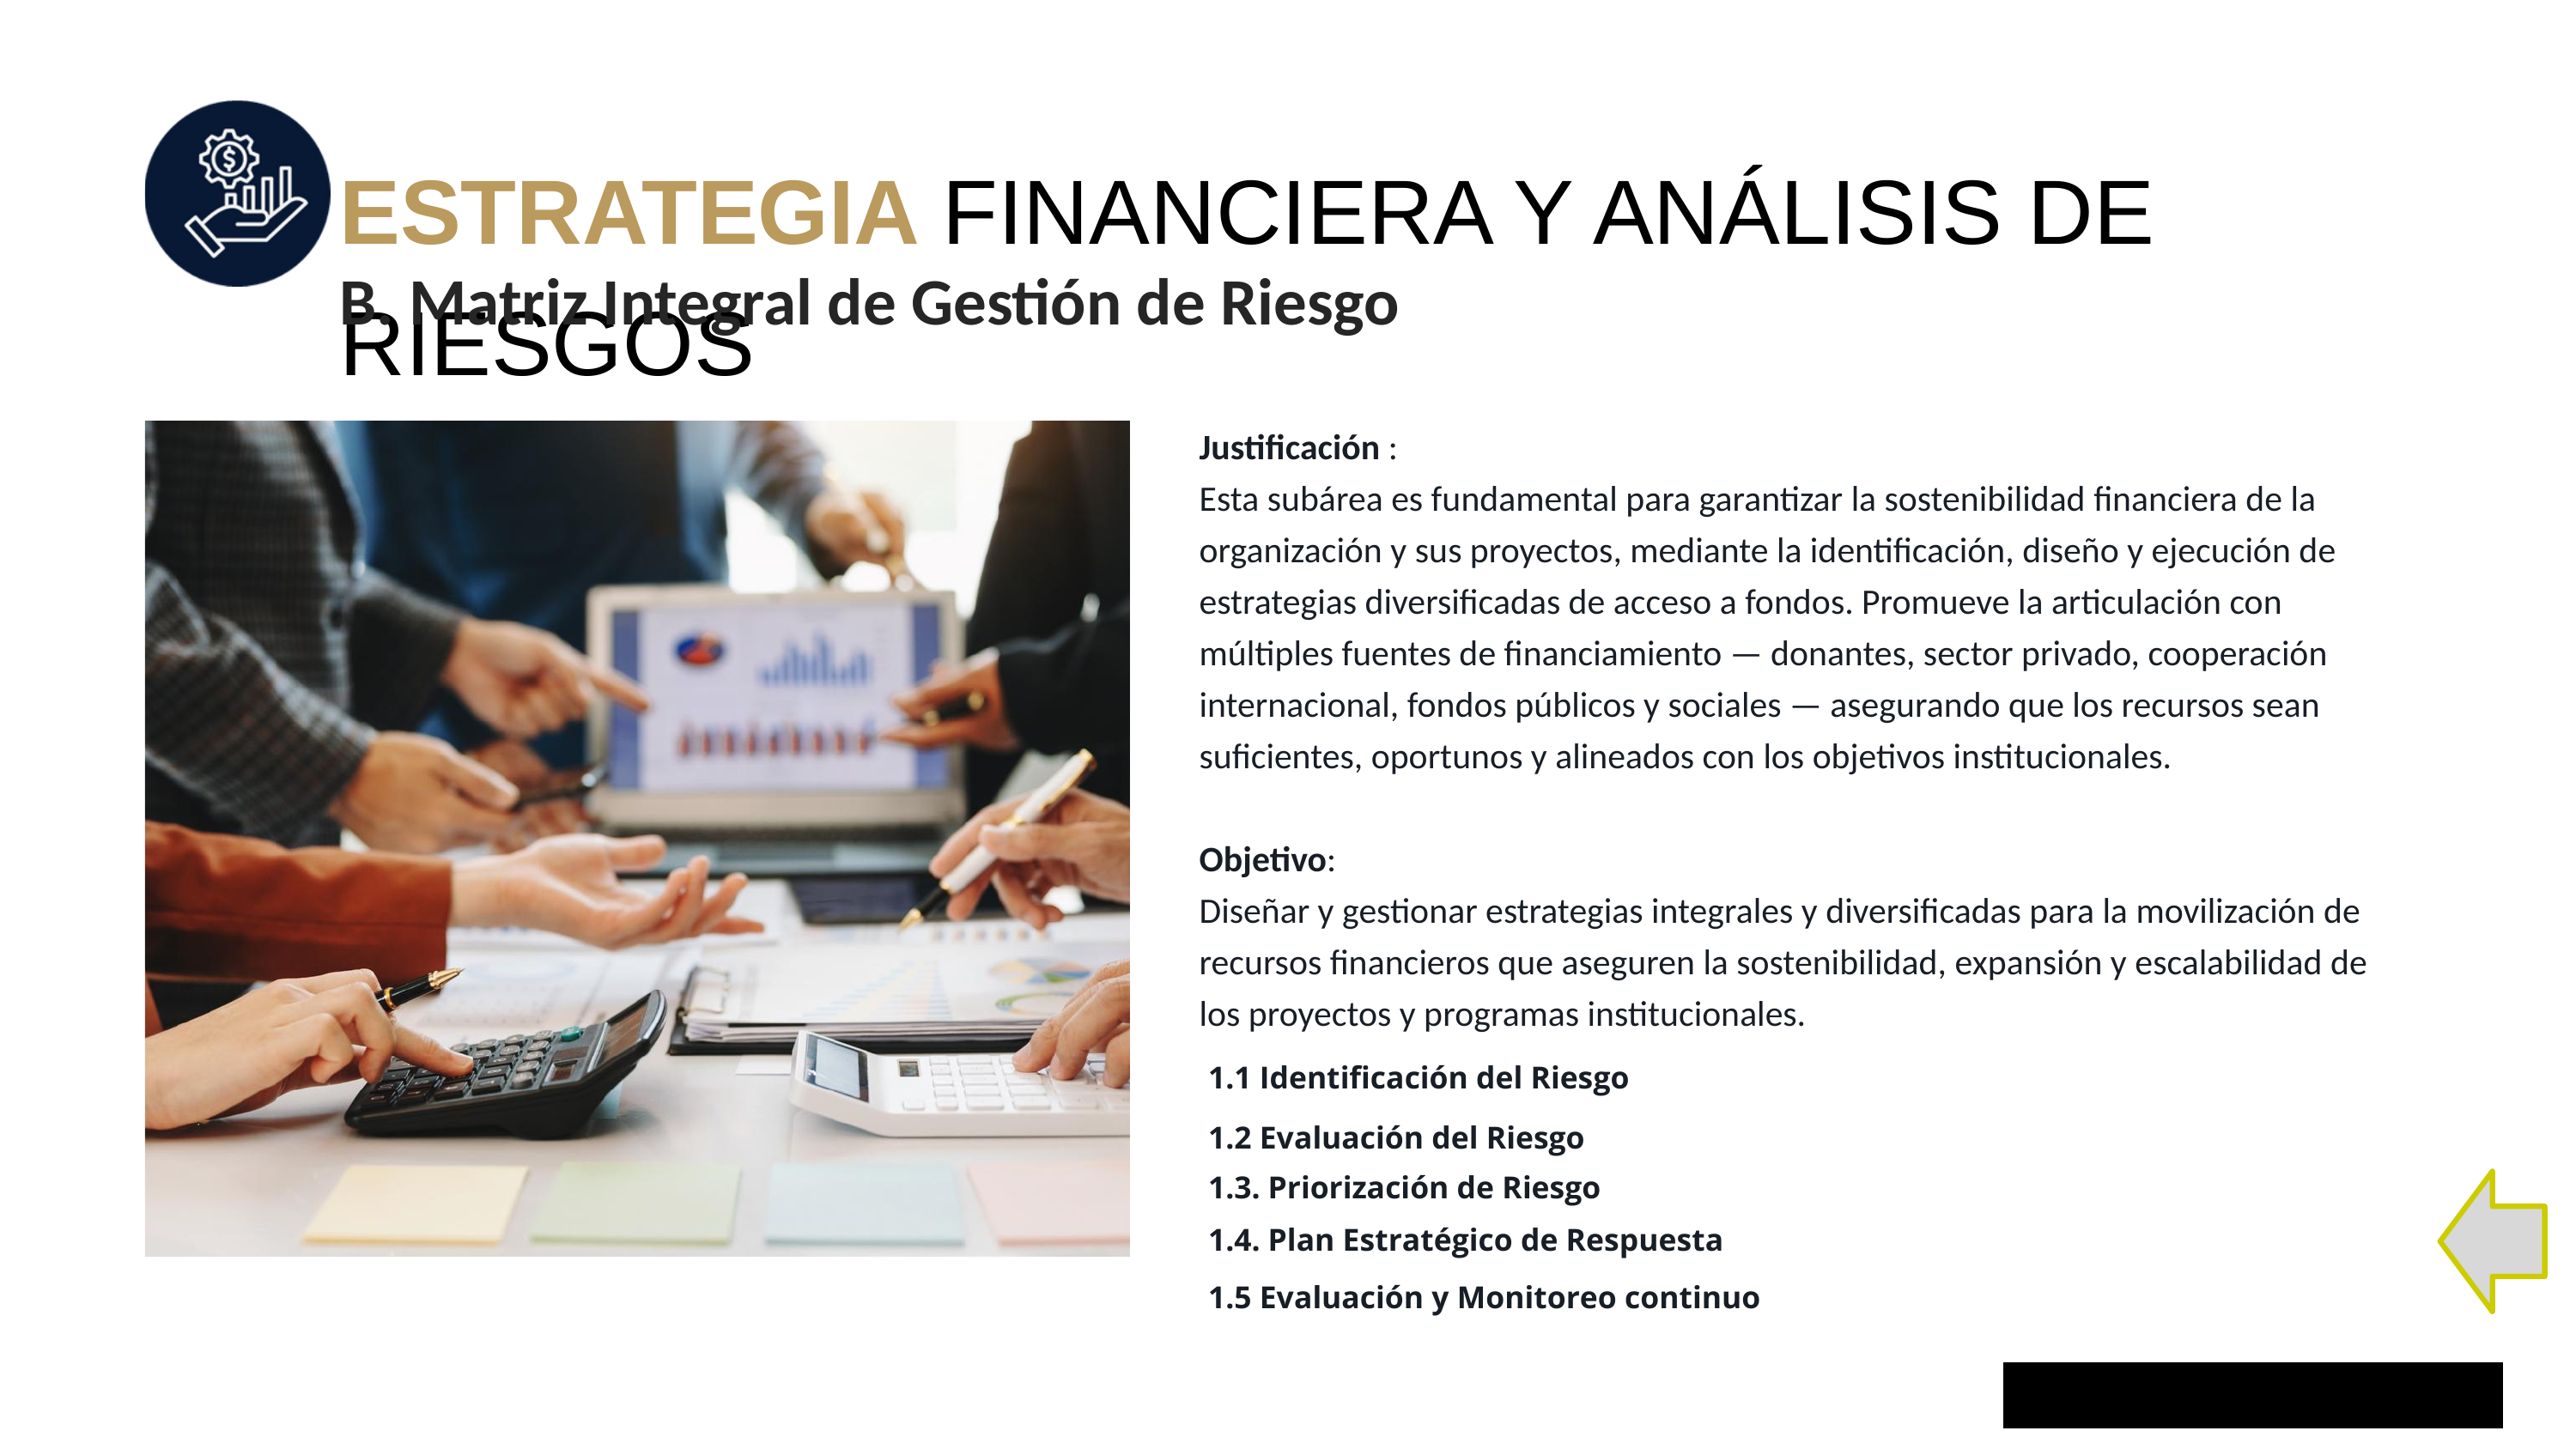

ESTRATEGIA FINANCIERA Y ANÁLISIS DE RIESGOS
B. Matriz Integral de Gestión de Riesgo
Justificación :
Esta subárea es fundamental para garantizar la sostenibilidad financiera de la organización y sus proyectos, mediante la identificación, diseño y ejecución de estrategias diversificadas de acceso a fondos. Promueve la articulación con múltiples fuentes de financiamiento — donantes, sector privado, cooperación internacional, fondos públicos y sociales — asegurando que los recursos sean suficientes, oportunos y alineados con los objetivos institucionales.

Objetivo:
Diseñar y gestionar estrategias integrales y diversificadas para la movilización de recursos financieros que aseguren la sostenibilidad, expansión y escalabilidad de los proyectos y programas institucionales.

1.1 Identificación del Riesgo

1.2 Evaluación del Riesgo

1.3. Priorización de Riesgo

1.4. Plan Estratégico de Respuesta

1.5 Evaluación y Monitoreo continuo

15

WWW.CRESCEREPST.COM